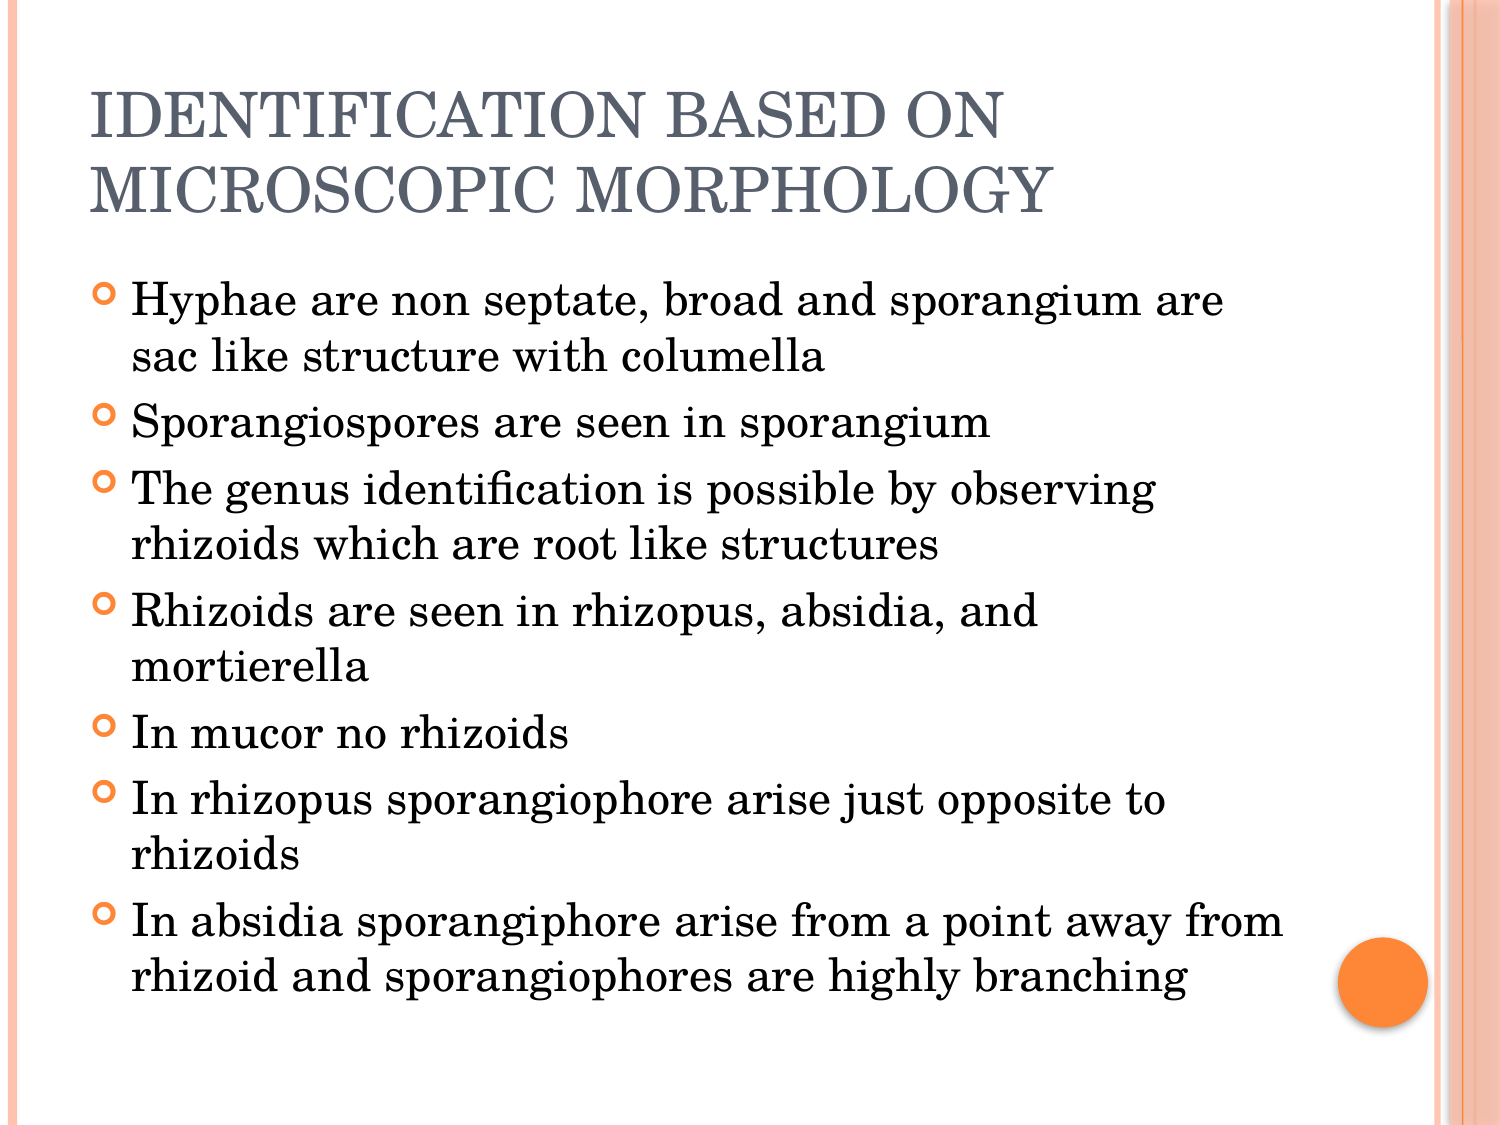

# Identification based on microscopic morphology
Hyphae are non septate, broad and sporangium are sac like structure with columella
Sporangiospores are seen in sporangium
The genus identification is possible by observing rhizoids which are root like structures
Rhizoids are seen in rhizopus, absidia, and mortierella
In mucor no rhizoids
In rhizopus sporangiophore arise just opposite to rhizoids
In absidia sporangiphore arise from a point away from rhizoid and sporangiophores are highly branching